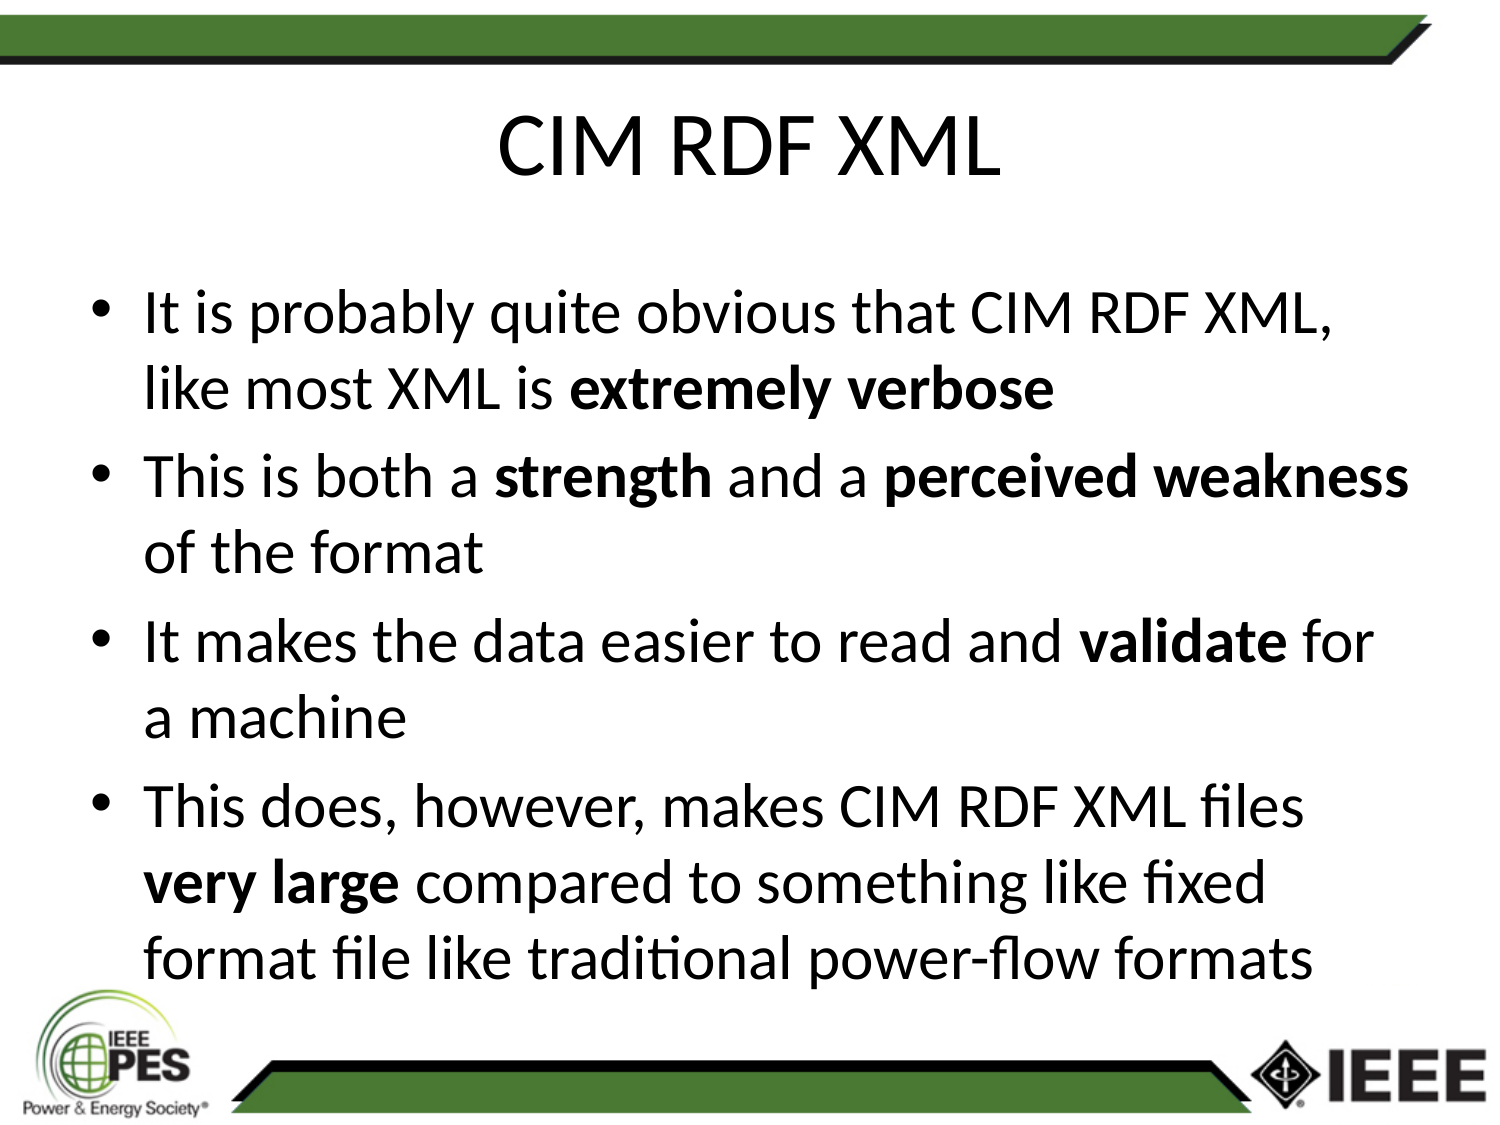

# CIM RDF XML
It is probably quite obvious that CIM RDF XML, like most XML is extremely verbose
This is both a strength and a perceived weakness of the format
It makes the data easier to read and validate for a machine
This does, however, makes CIM RDF XML files very large compared to something like fixed format file like traditional power-flow formats